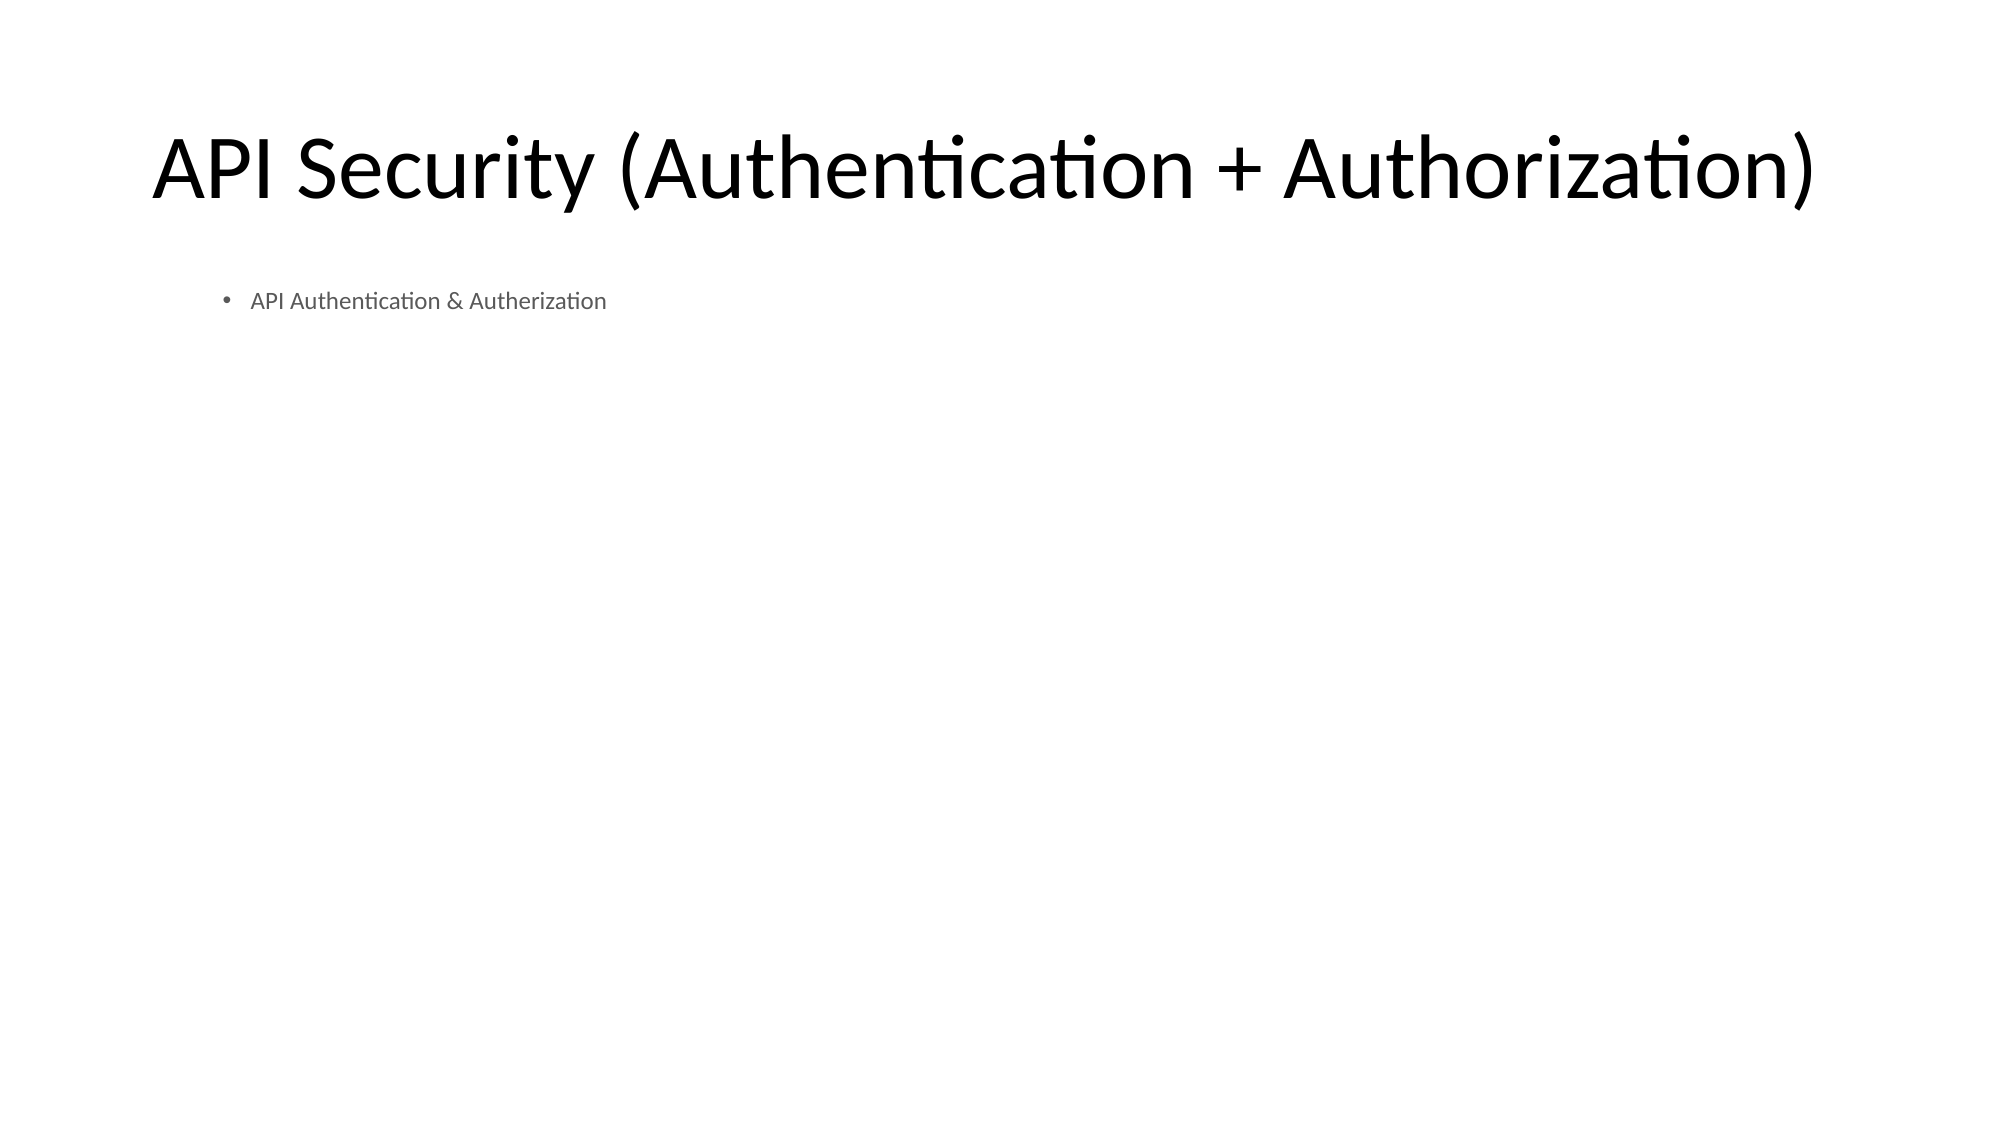

# API Security (Authentication + Authorization)
API Authentication & Autherization